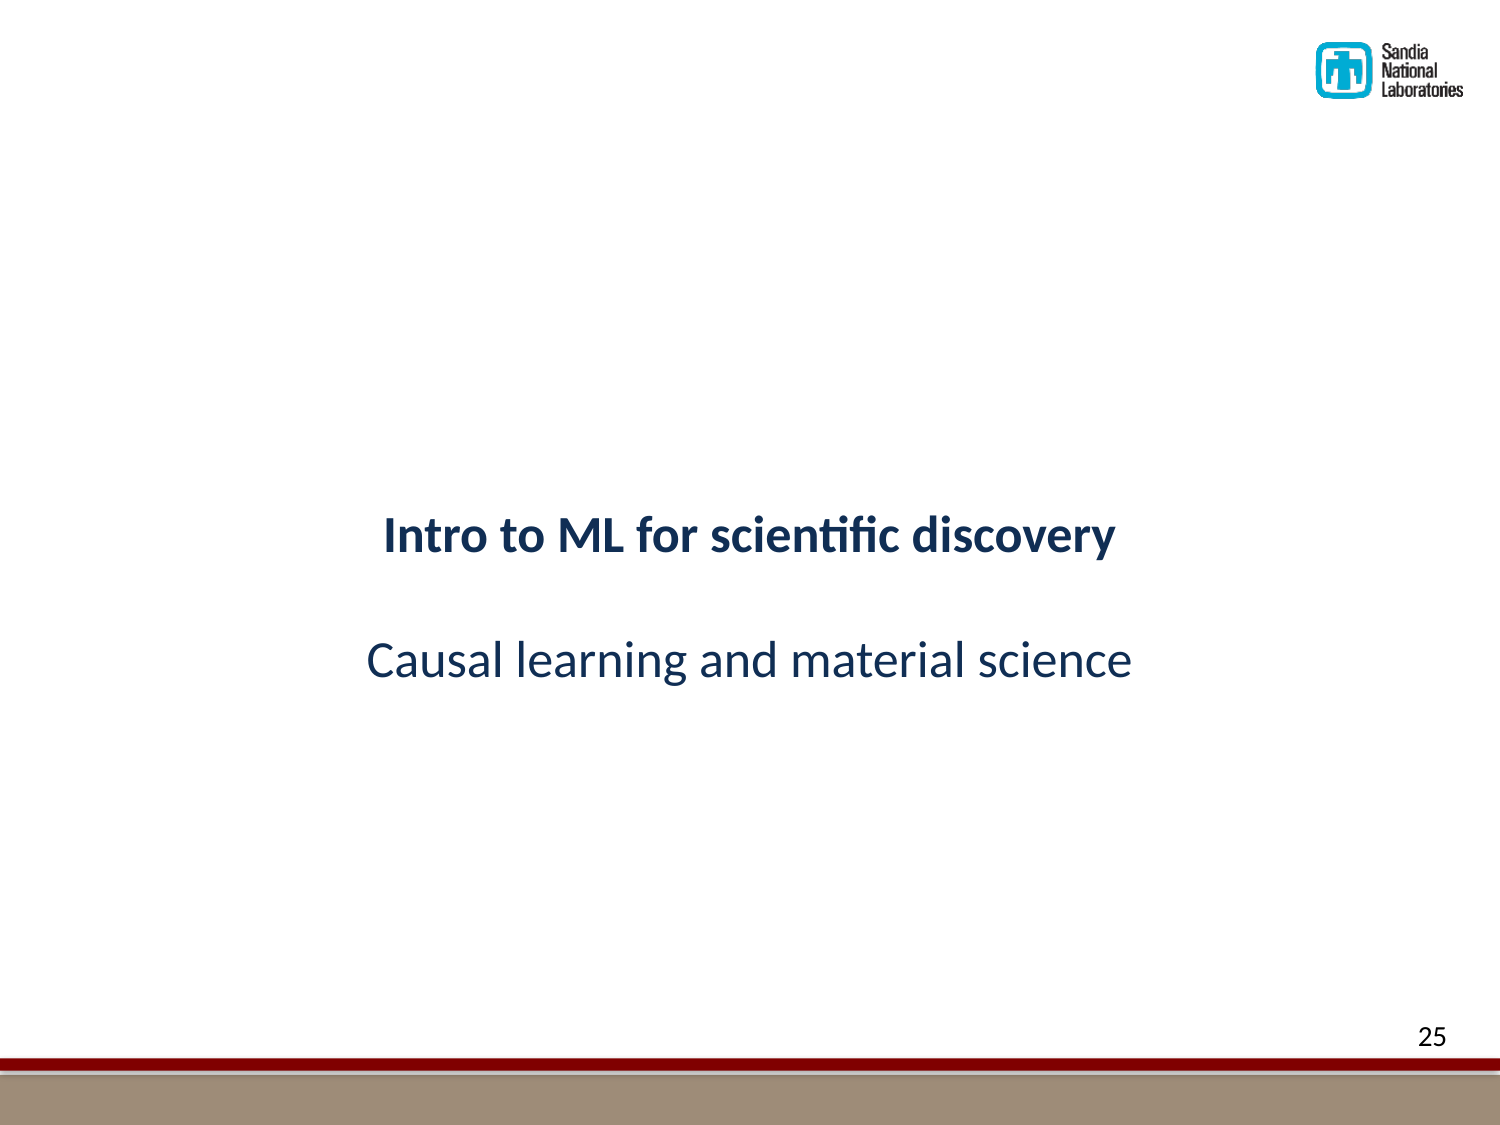

# Intro to ML for scientific discovery Causal learning and material science
25